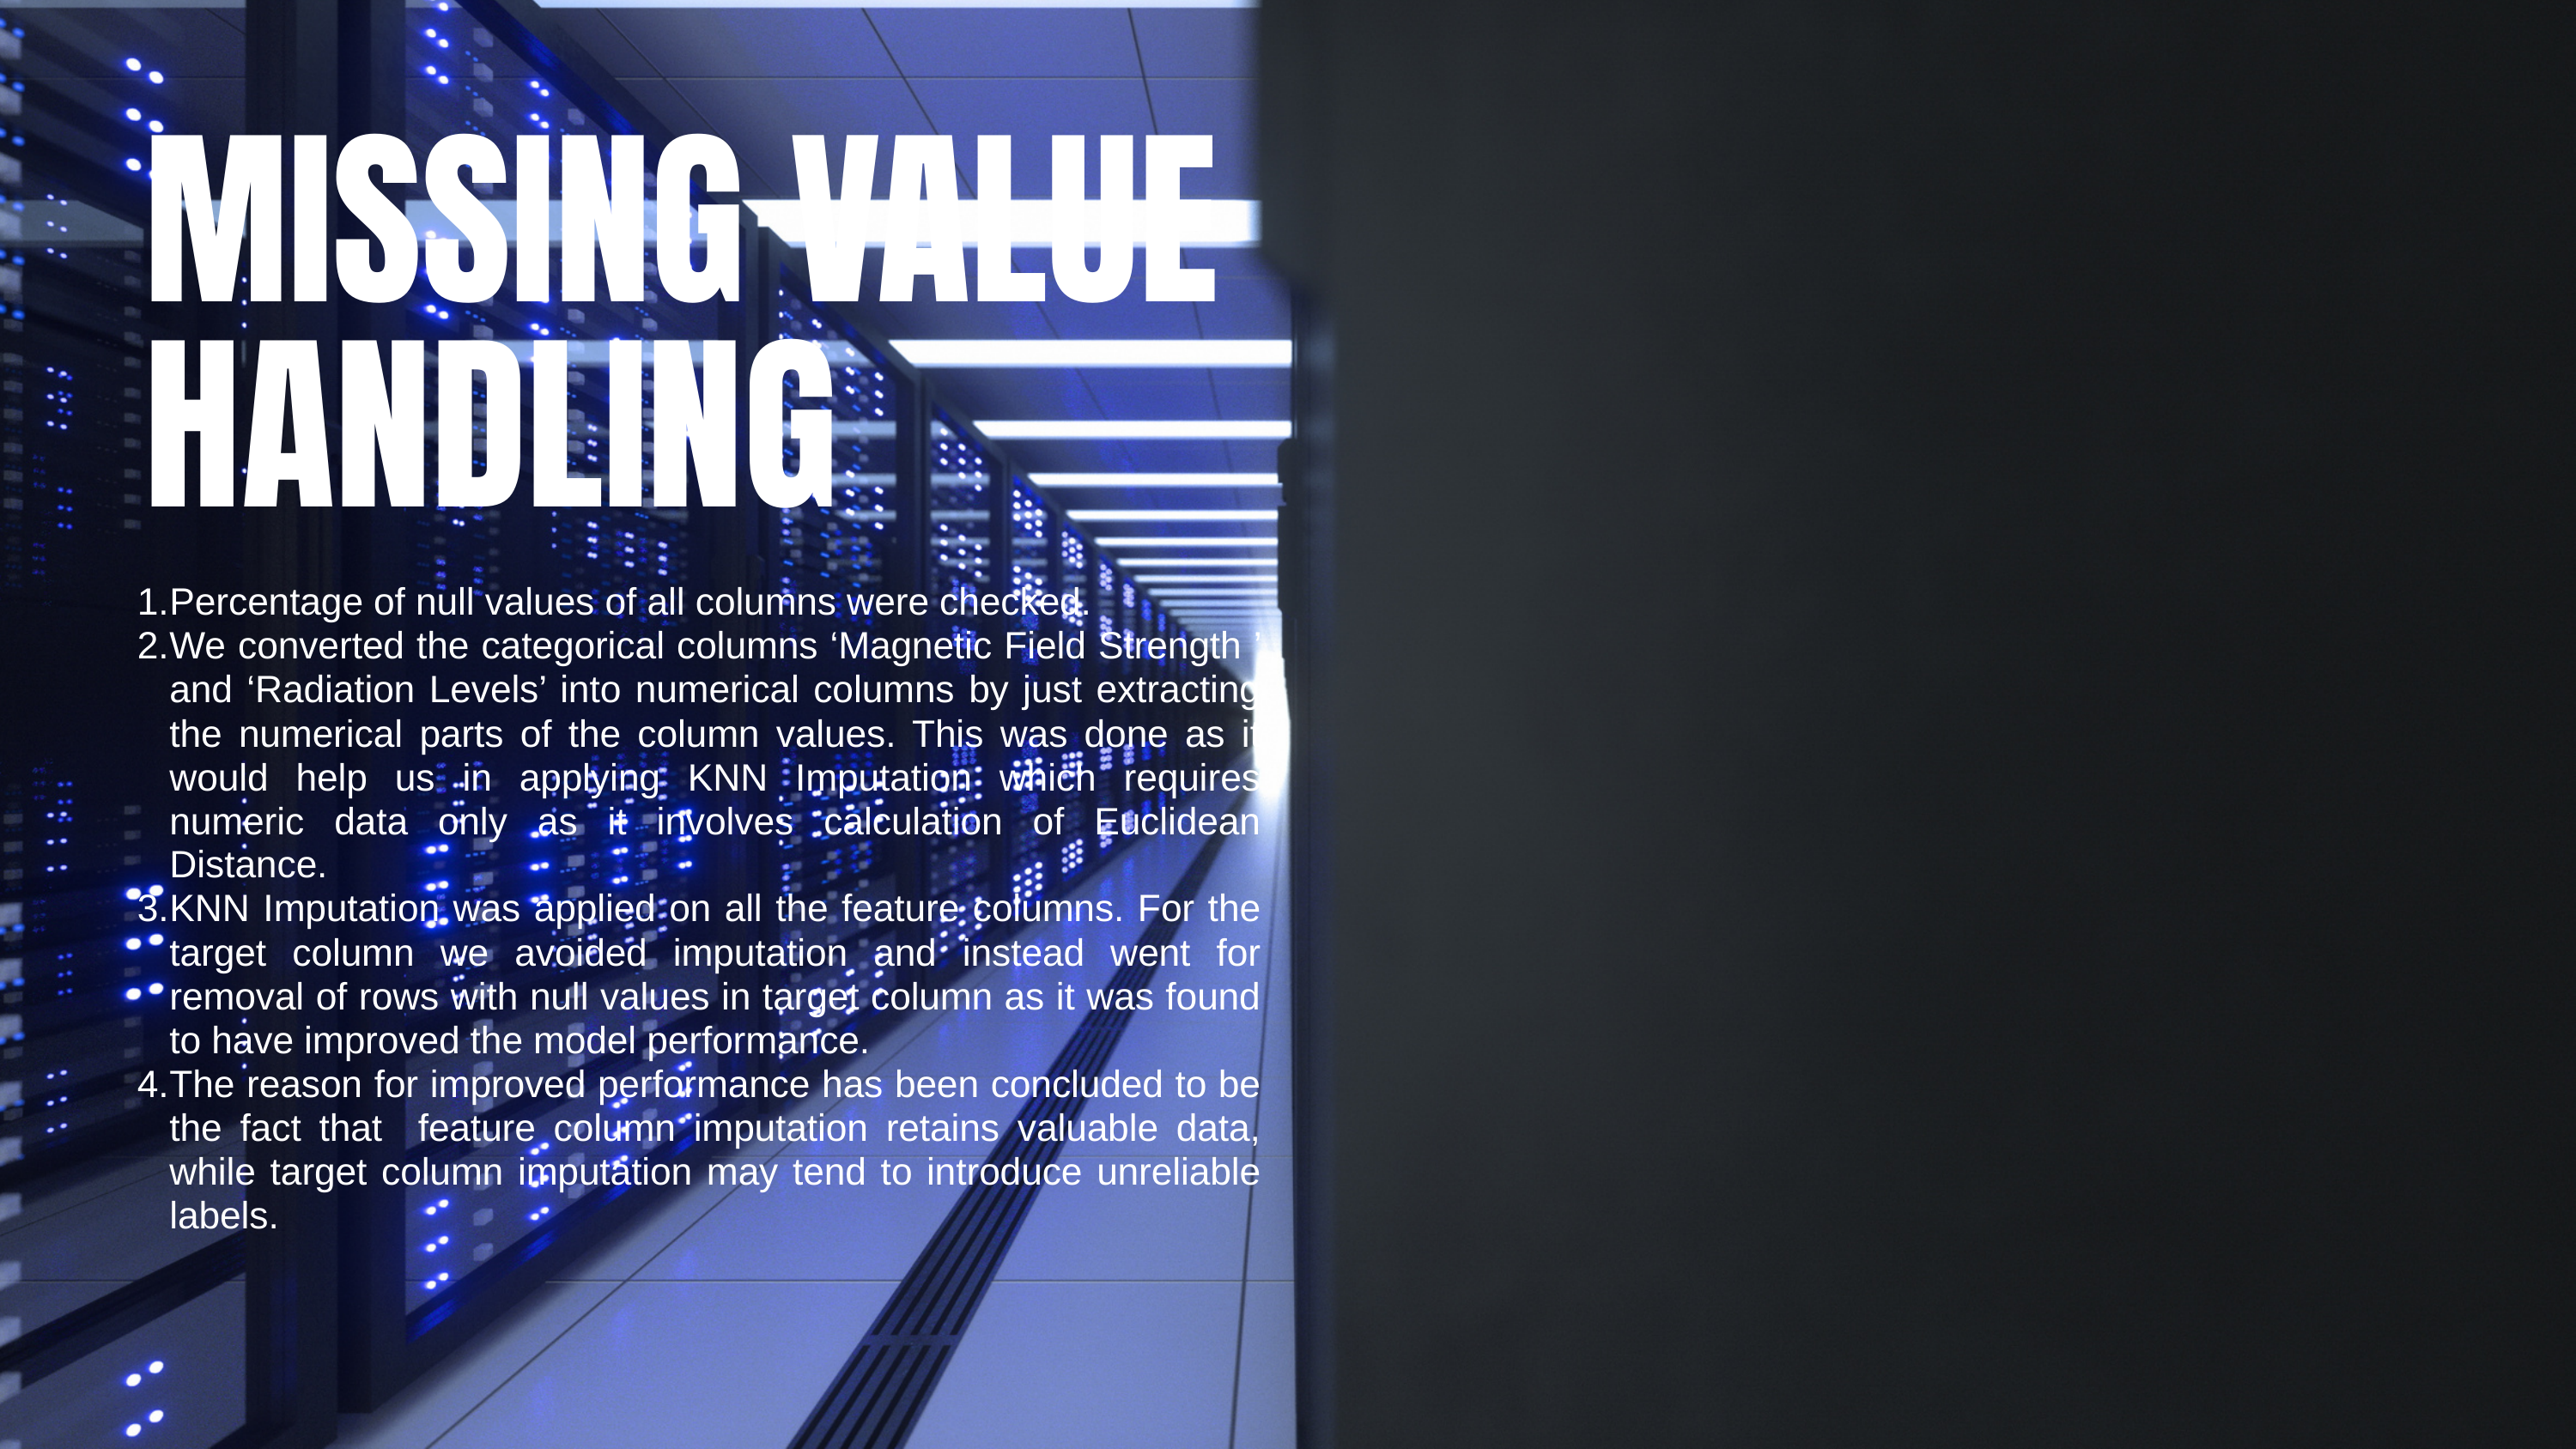

MISSING VALUE HANDLING
Percentage of null values of all columns were checked.
We converted the categorical columns ‘Magnetic Field Strength ’ and ‘Radiation Levels’ into numerical columns by just extracting the numerical parts of the column values. This was done as it would help us in applying KNN Imputation which requires numeric data only as it involves calculation of Euclidean Distance.
KNN Imputation was applied on all the feature columns. For the target column we avoided imputation and instead went for removal of rows with null values in target column as it was found to have improved the model performance.
The reason for improved performance has been concluded to be the fact that  feature column imputation retains valuable data, while target column imputation may tend to introduce unreliable labels.